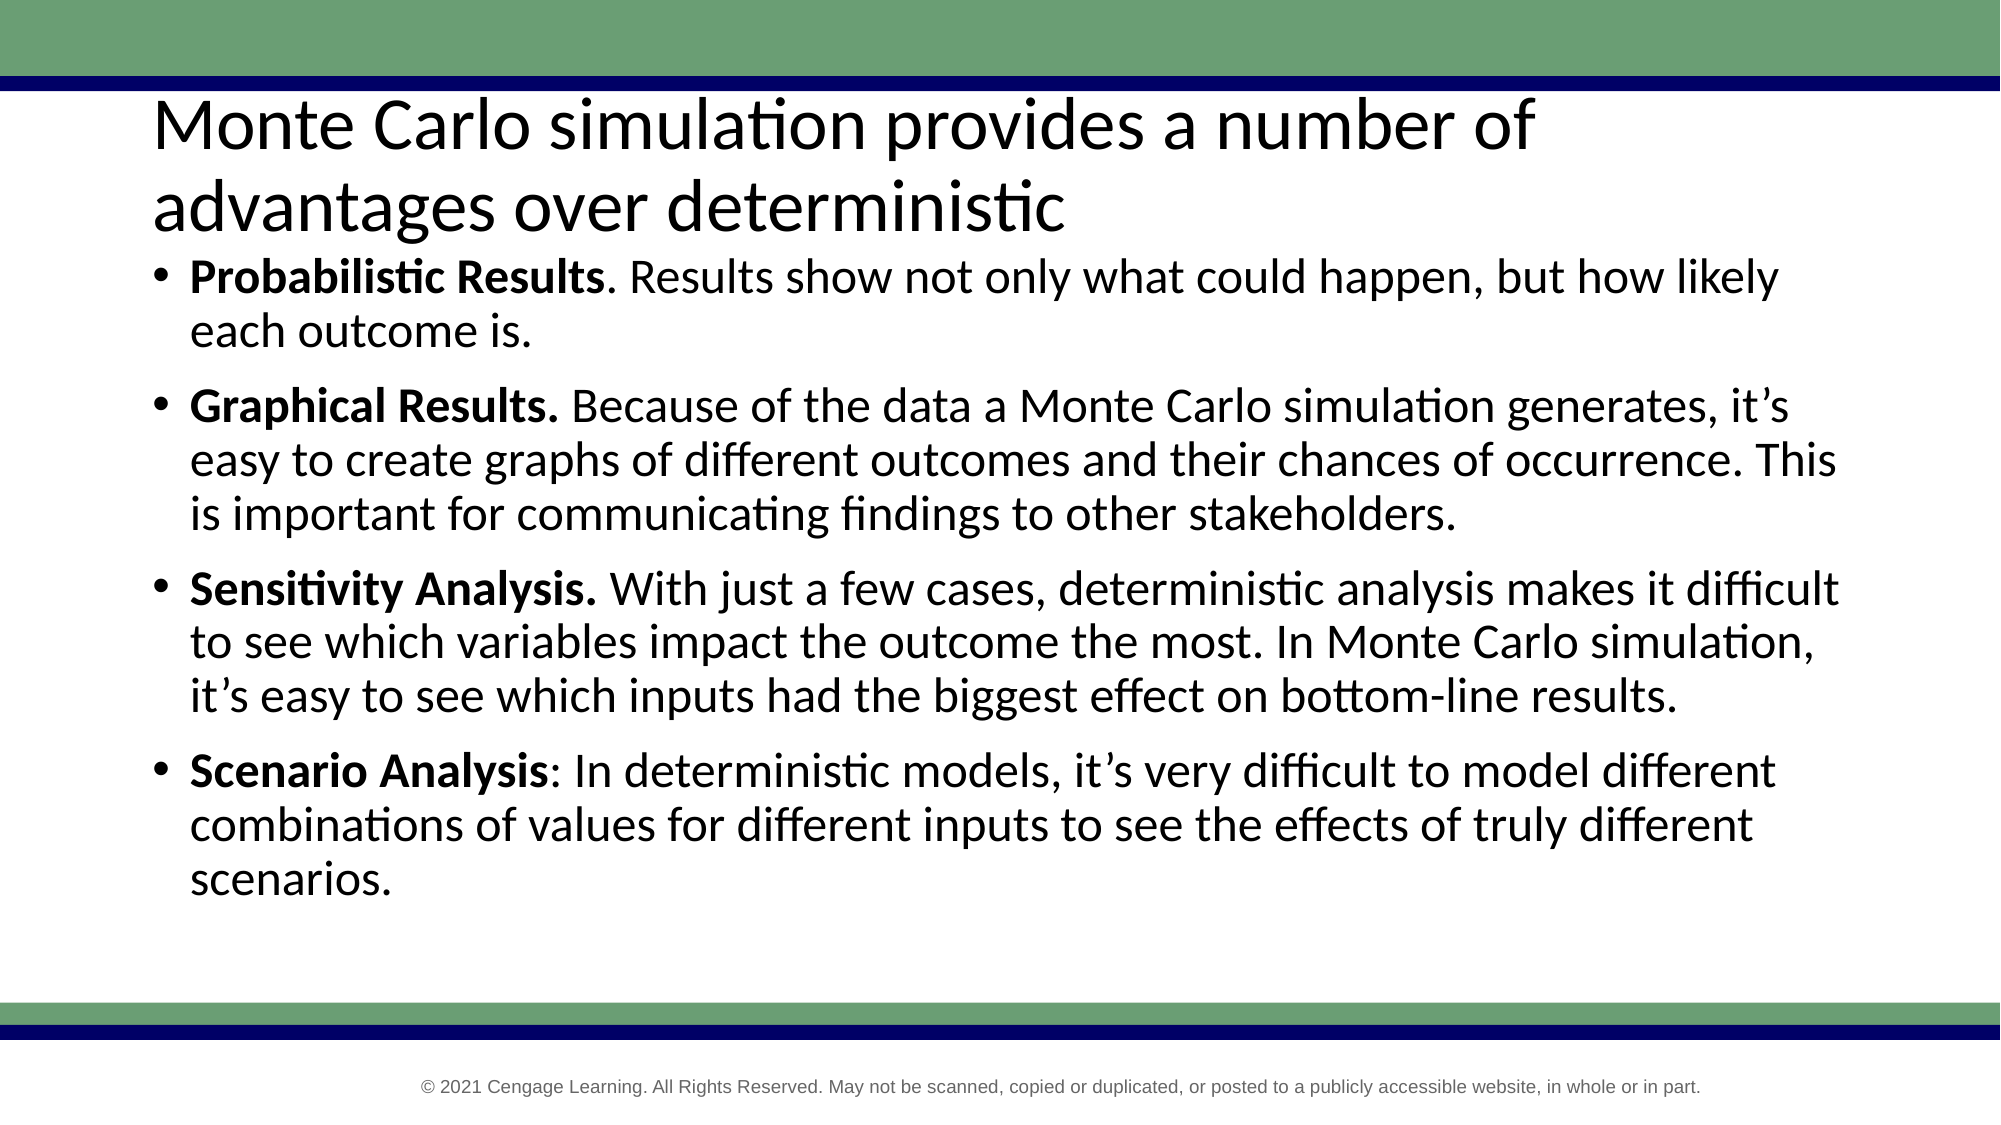

# Monte Carlo simulation provides a number of advantages over deterministic
Probabilistic Results. Results show not only what could happen, but how likely each outcome is.
Graphical Results. Because of the data a Monte Carlo simulation generates, it’s easy to create graphs of different outcomes and their chances of occurrence. This is important for communicating findings to other stakeholders.
Sensitivity Analysis. With just a few cases, deterministic analysis makes it difficult to see which variables impact the outcome the most. In Monte Carlo simulation, it’s easy to see which inputs had the biggest effect on bottom-line results.
Scenario Analysis: In deterministic models, it’s very difficult to model different combinations of values for different inputs to see the effects of truly different scenarios.